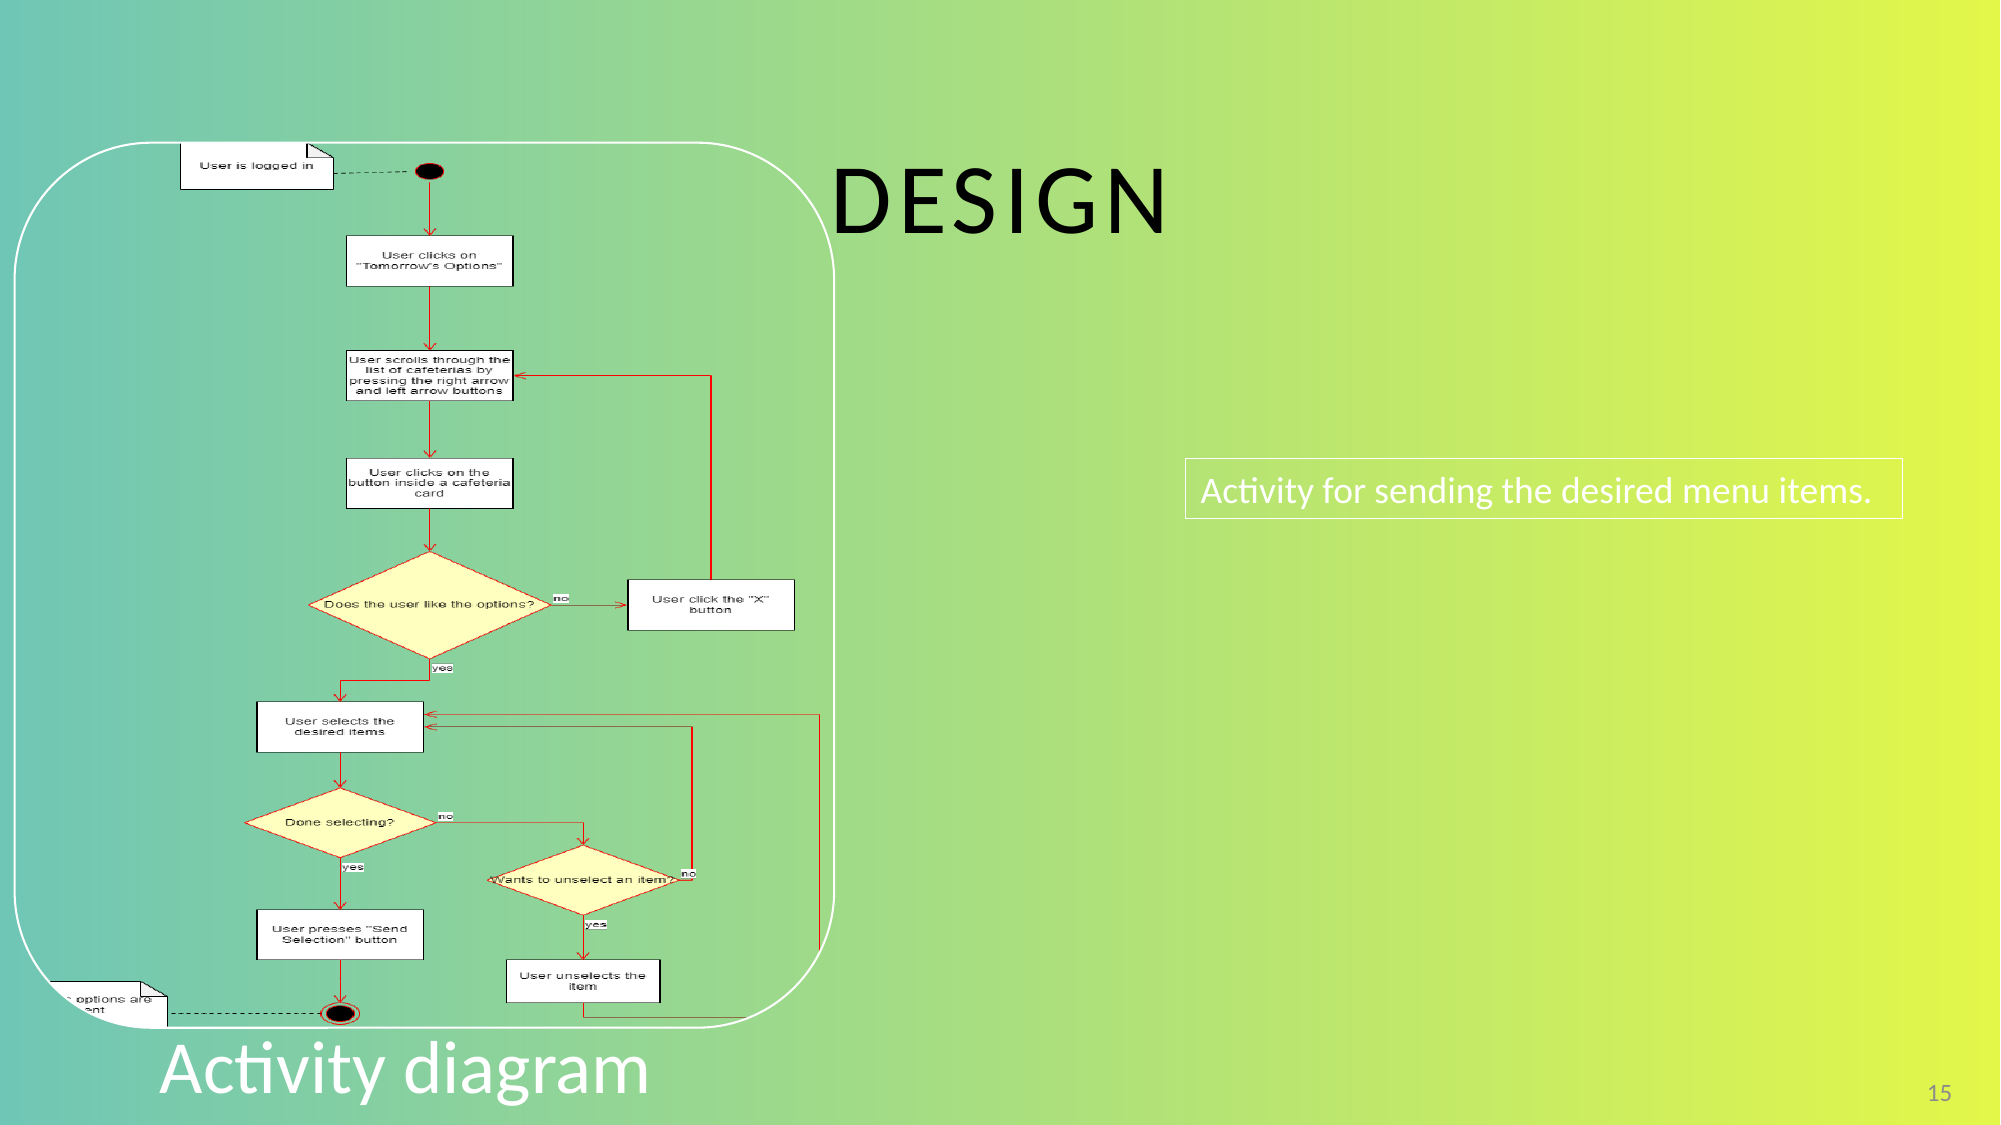

Activity diagram
# Design
Activity for sending the desired menu items.
15